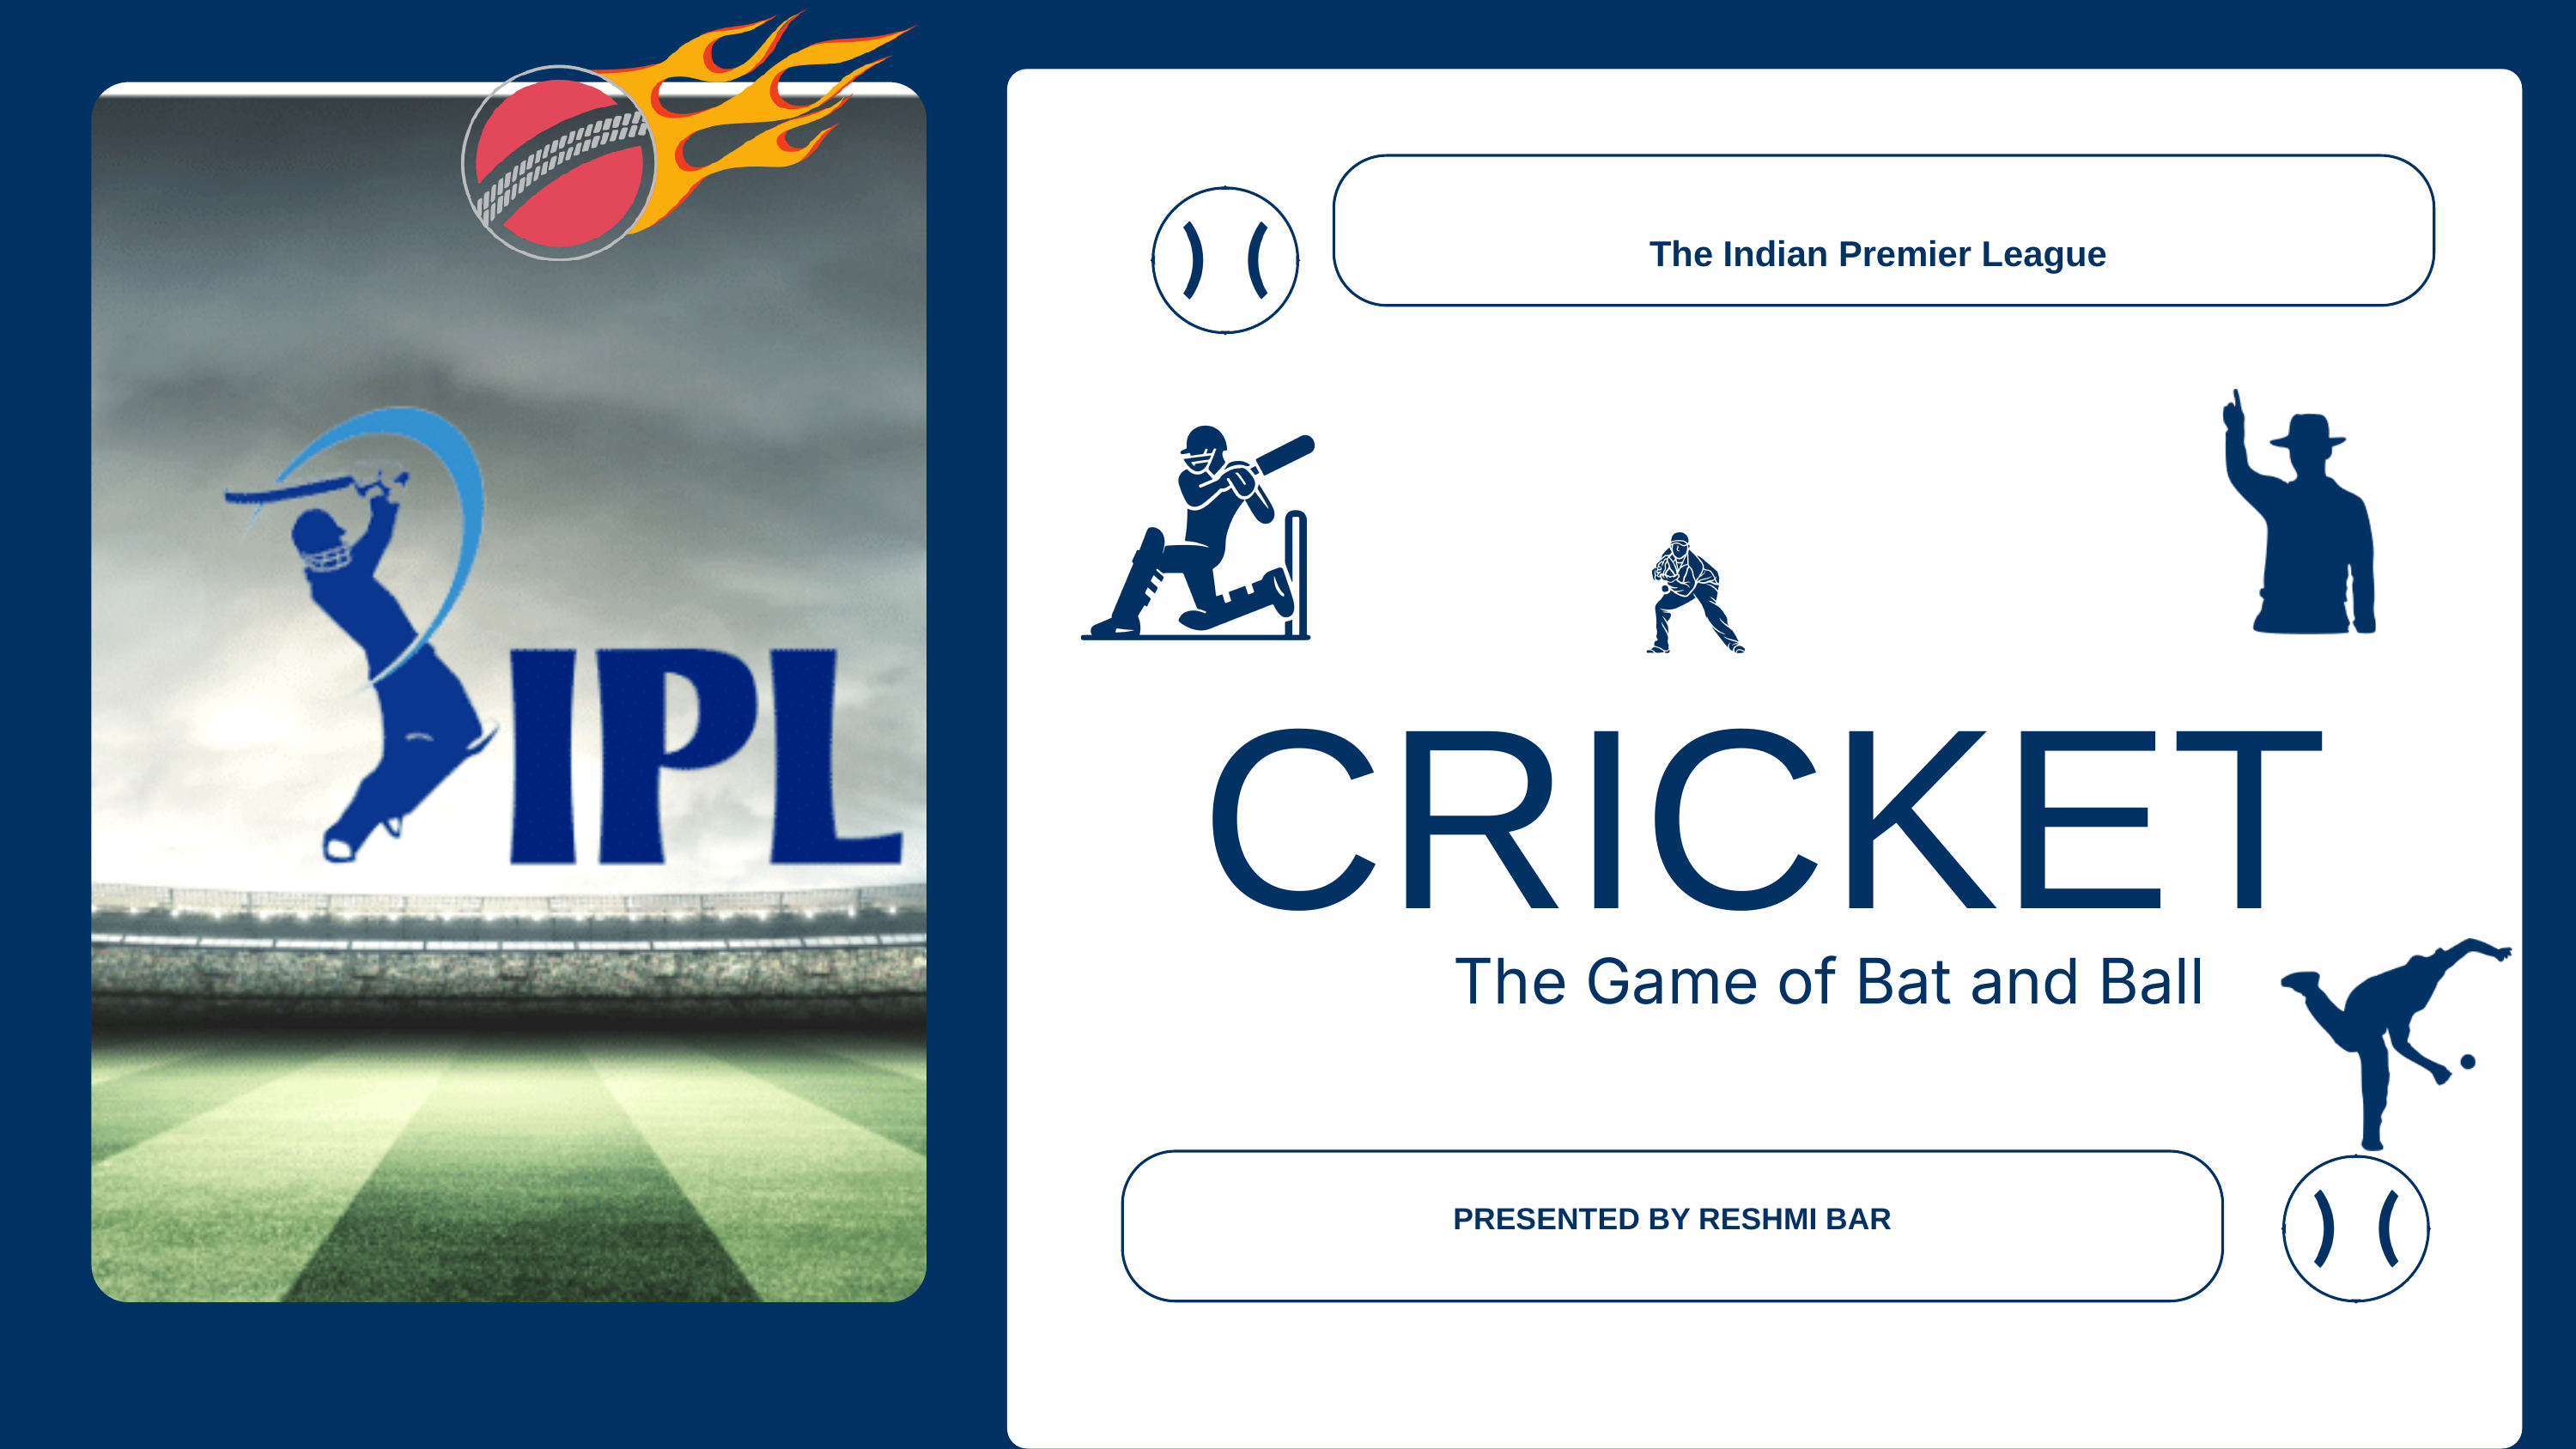

The Indian Premier League

CRICKET
The Game of Bat and Ball

PRESENTED BY RESHMI BAR